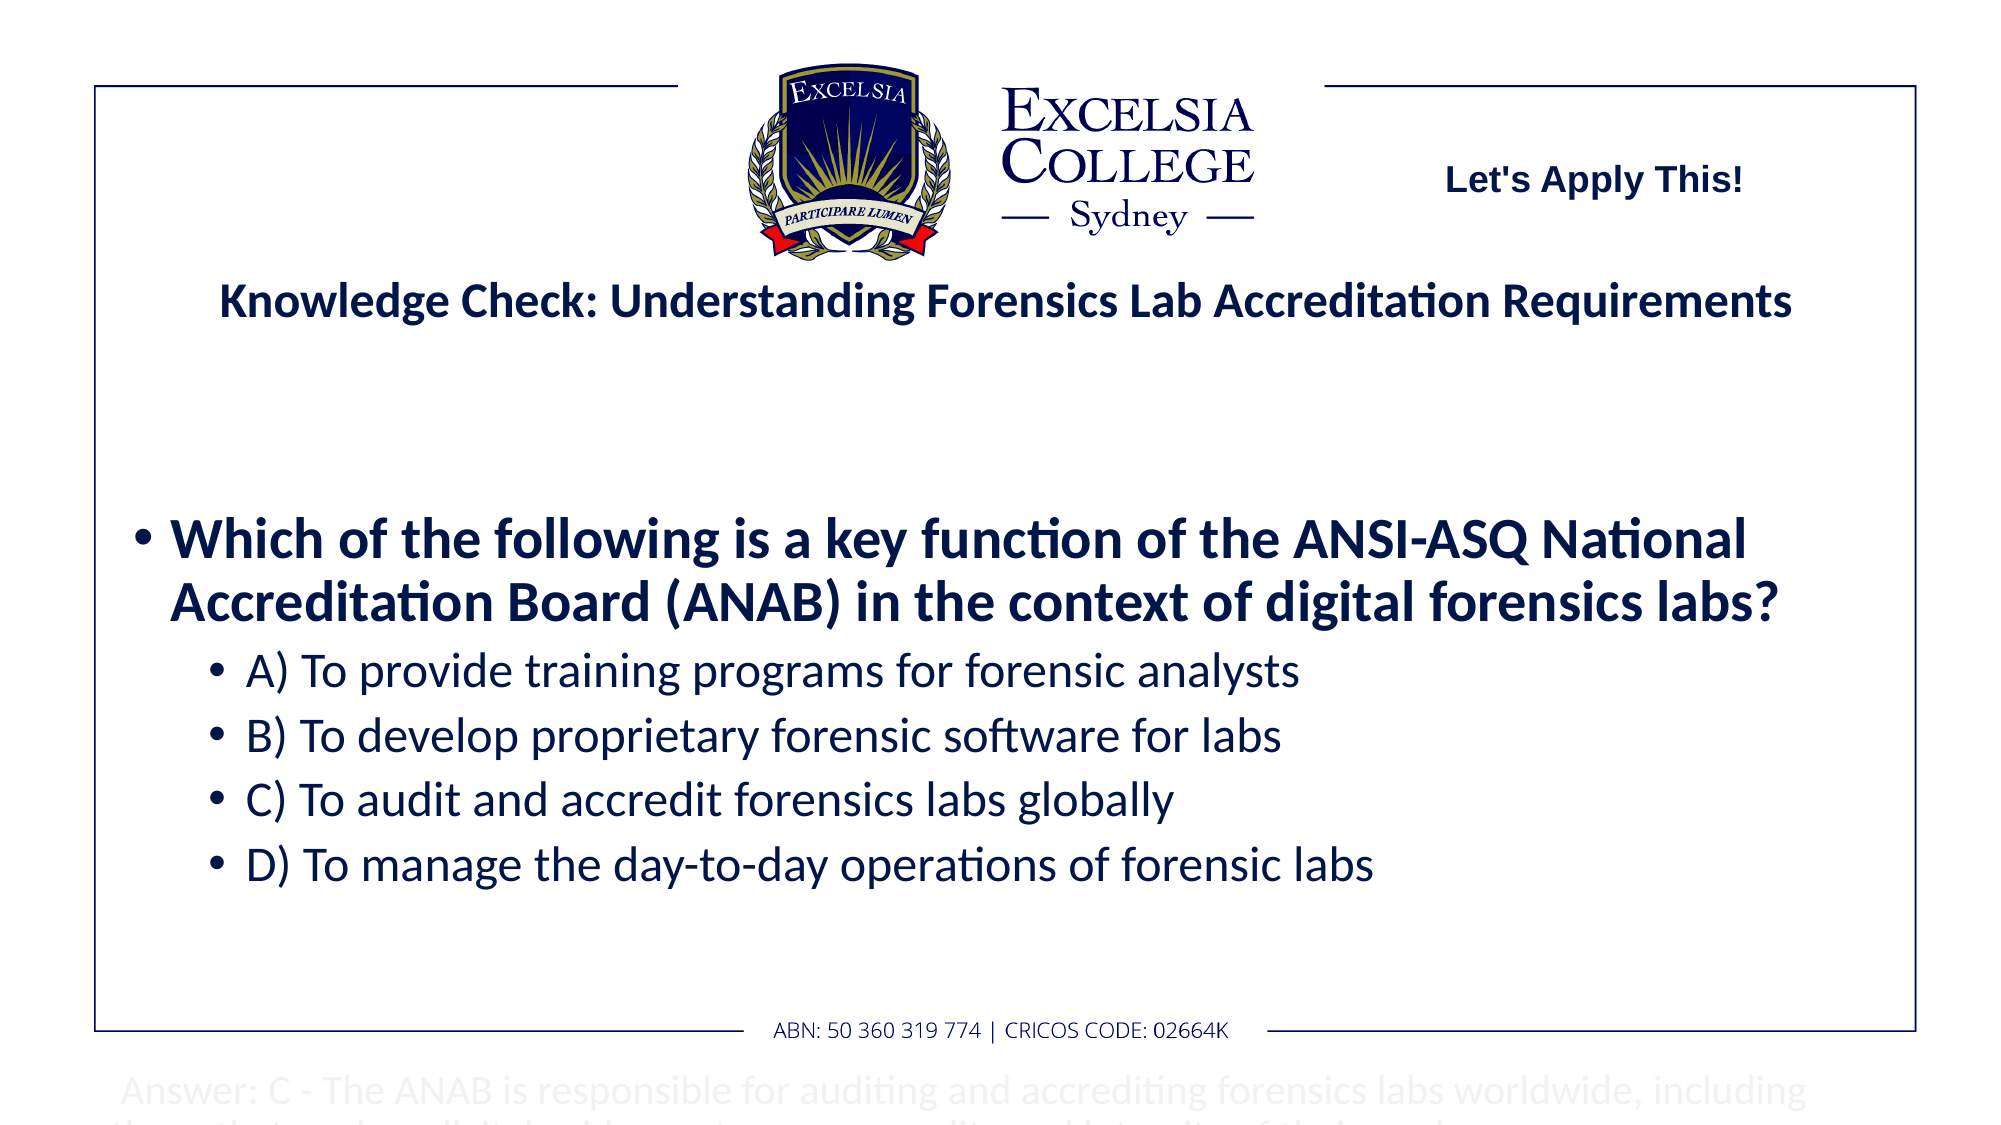

Let's Apply This!
# Knowledge Check: Understanding Forensics Lab Accreditation Requirements

Which of the following is a key function of the ANSI-ASQ National Accreditation Board (ANAB) in the context of digital forensics labs?
A) To provide training programs for forensic analysts
B) To develop proprietary forensic software for labs
C) To audit and accredit forensics labs globally
D) To manage the day-to-day operations of forensic labs

 Answer: C - The ANAB is responsible for auditing and accrediting forensics labs worldwide, including those that analyze digital evidence, to ensure quality and integrity of their work.